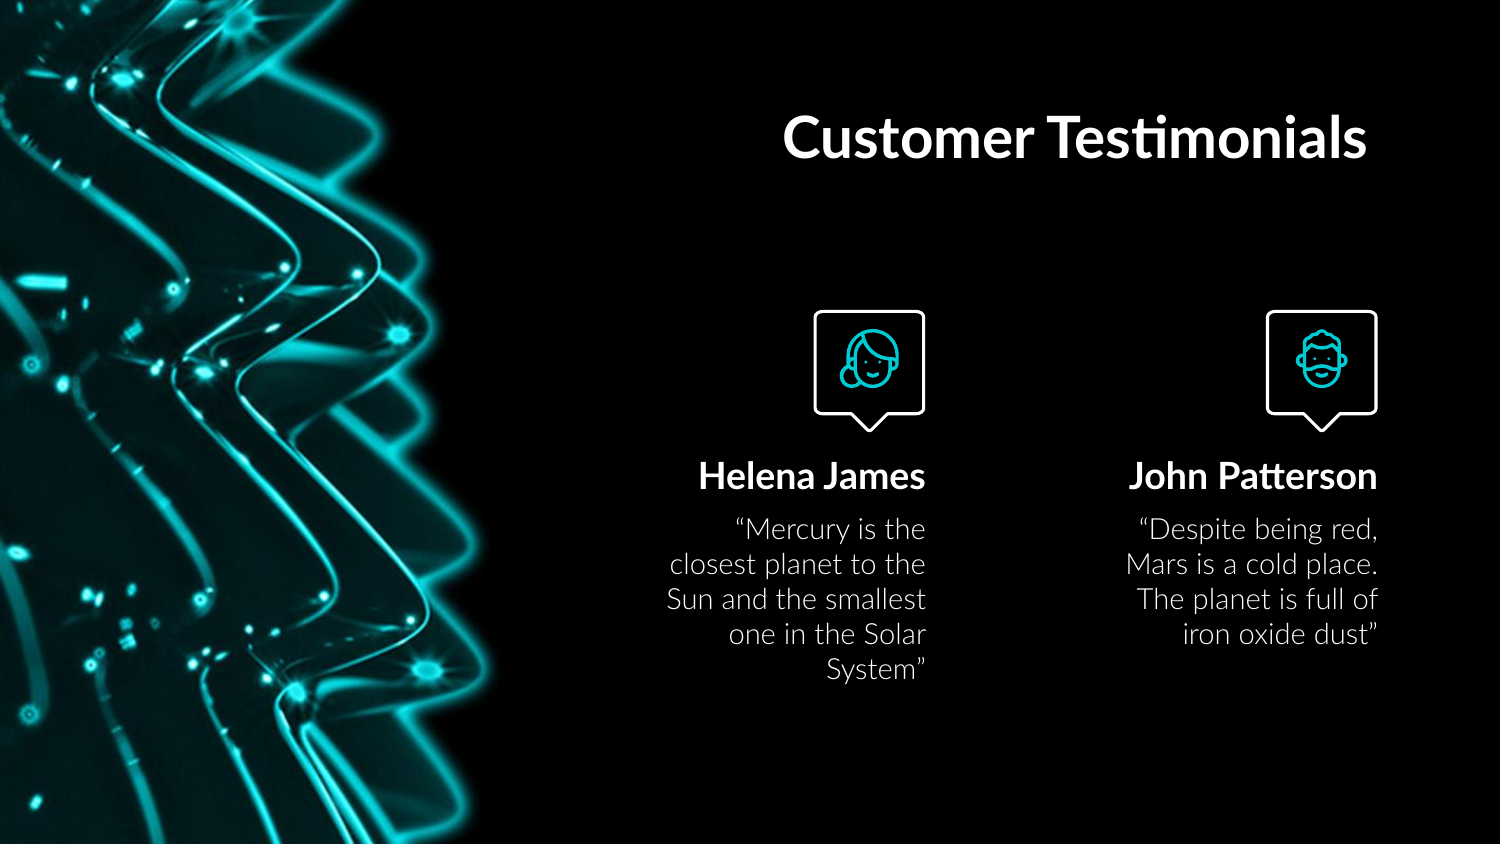

# Customer Testimonials

Helena James

John Patterson
“Mercury is the closest planet to the Sun and the smallest one in the Solar System”

“Despite being red, Mars is a cold place. The planet is full of iron oxide dust”